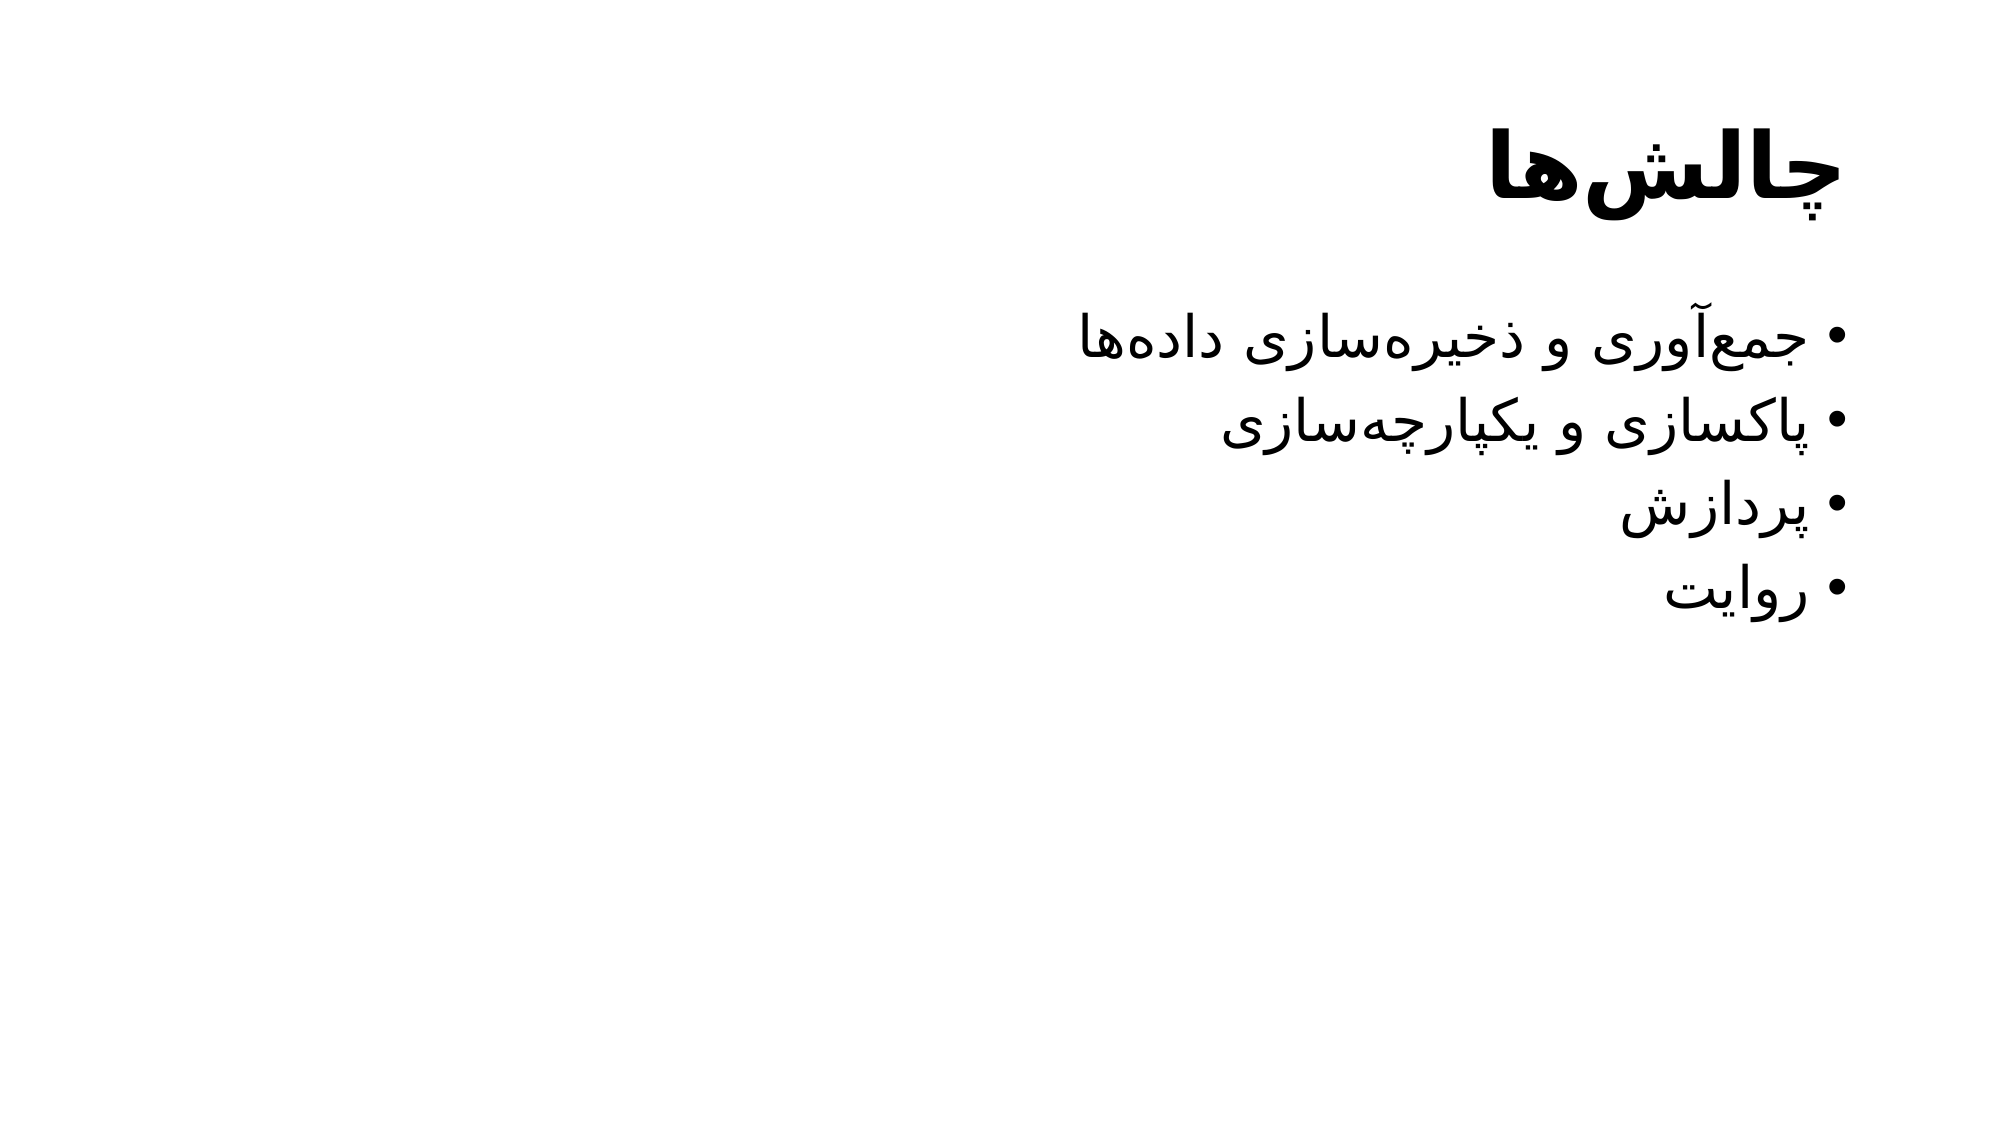

# چالش‌ها
جمع‌آوری و ذخیره‌سازی داده‌ها
پاکسازی و یکپارچه‌سازی
پردازش
روایت